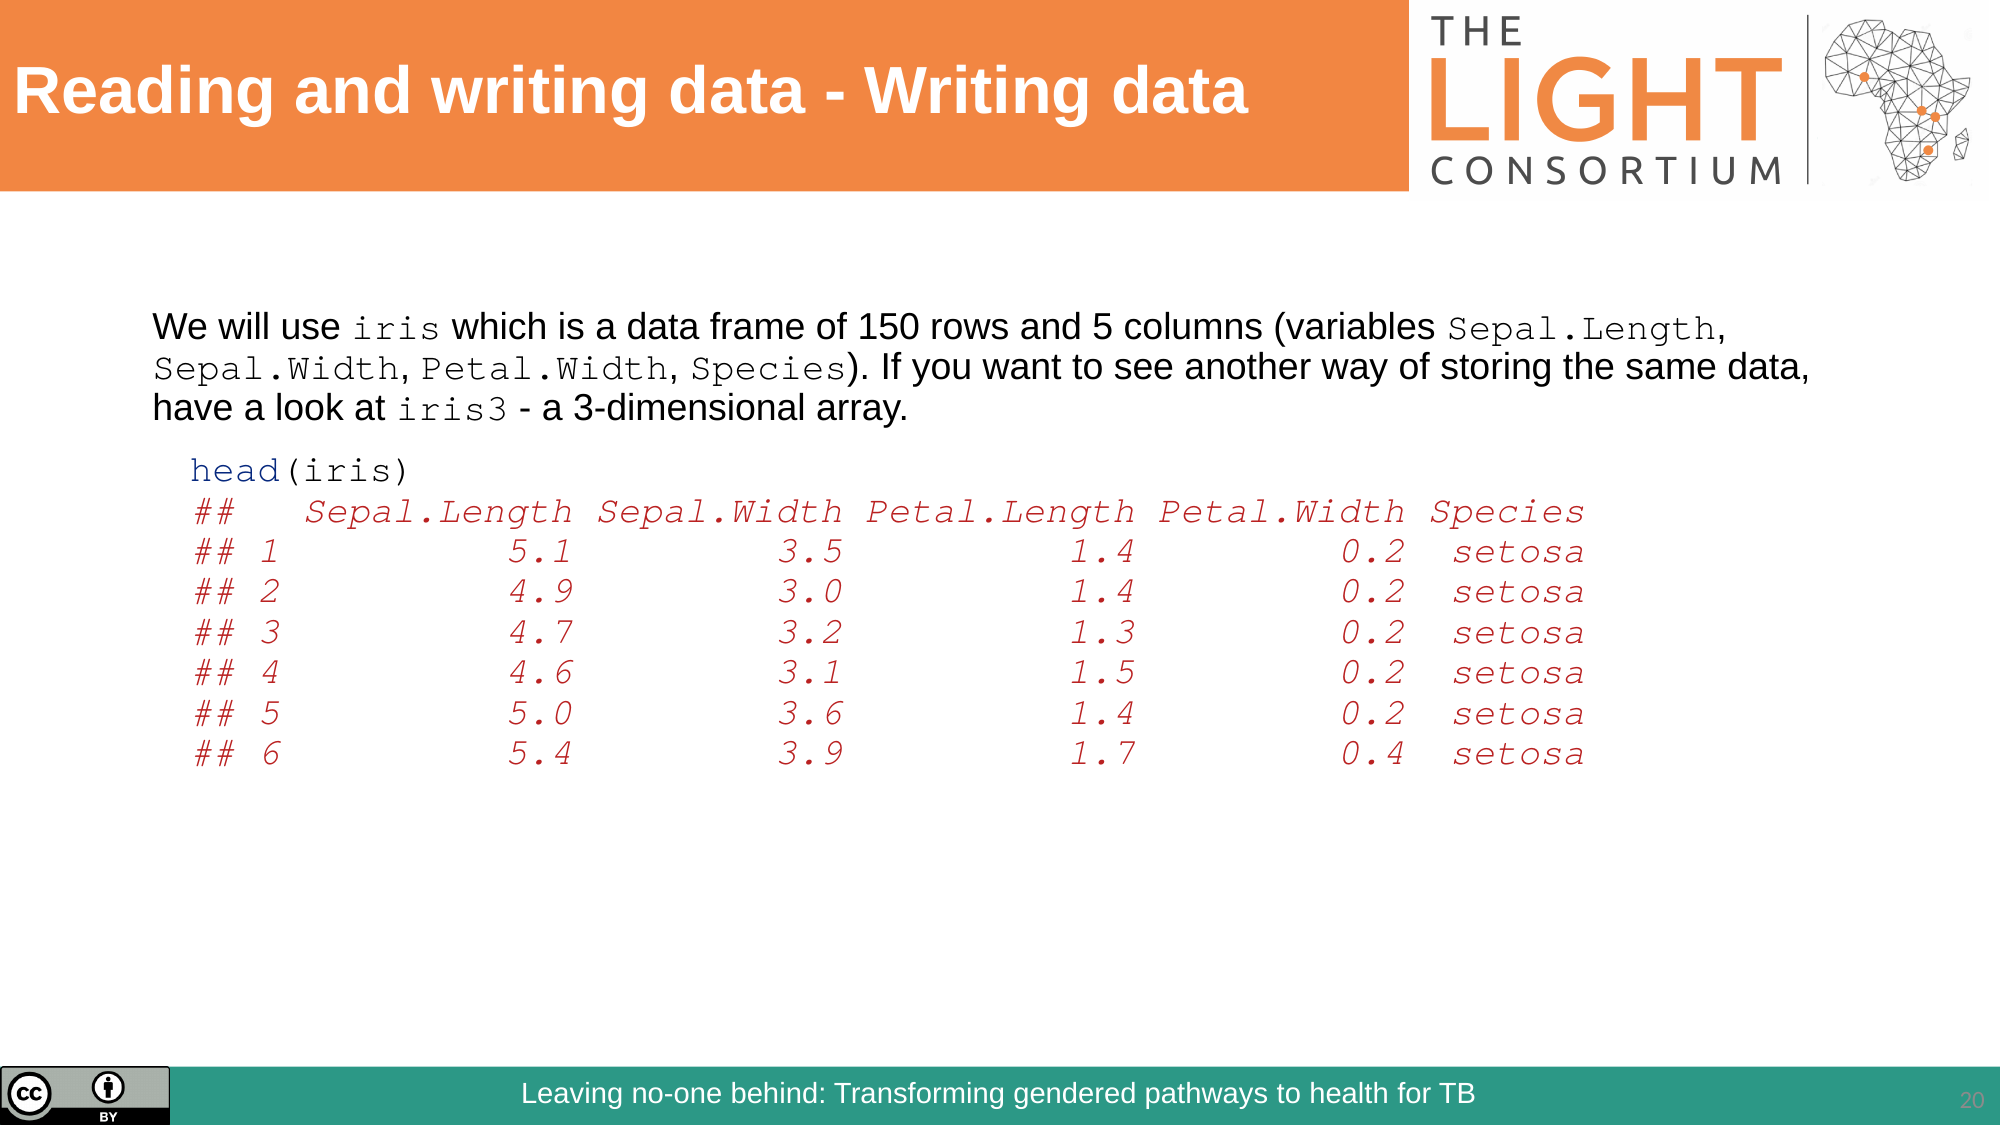

# Reading and writing data - Writing data
We will use iris which is a data frame of 150 rows and 5 columns (variables Sepal.Length, Sepal.Width, Petal.Width, Species). If you want to see another way of storing the same data, have a look at iris3 - a 3-dimensional array.
head(iris)
##   Sepal.Length Sepal.Width Petal.Length Petal.Width Species
## 1          5.1         3.5          1.4         0.2  setosa
## 2          4.9         3.0          1.4         0.2  setosa
## 3          4.7         3.2          1.3         0.2  setosa
## 4          4.6         3.1          1.5         0.2  setosa
## 5          5.0         3.6          1.4         0.2  setosa
## 6          5.4         3.9          1.7         0.4  setosa
20